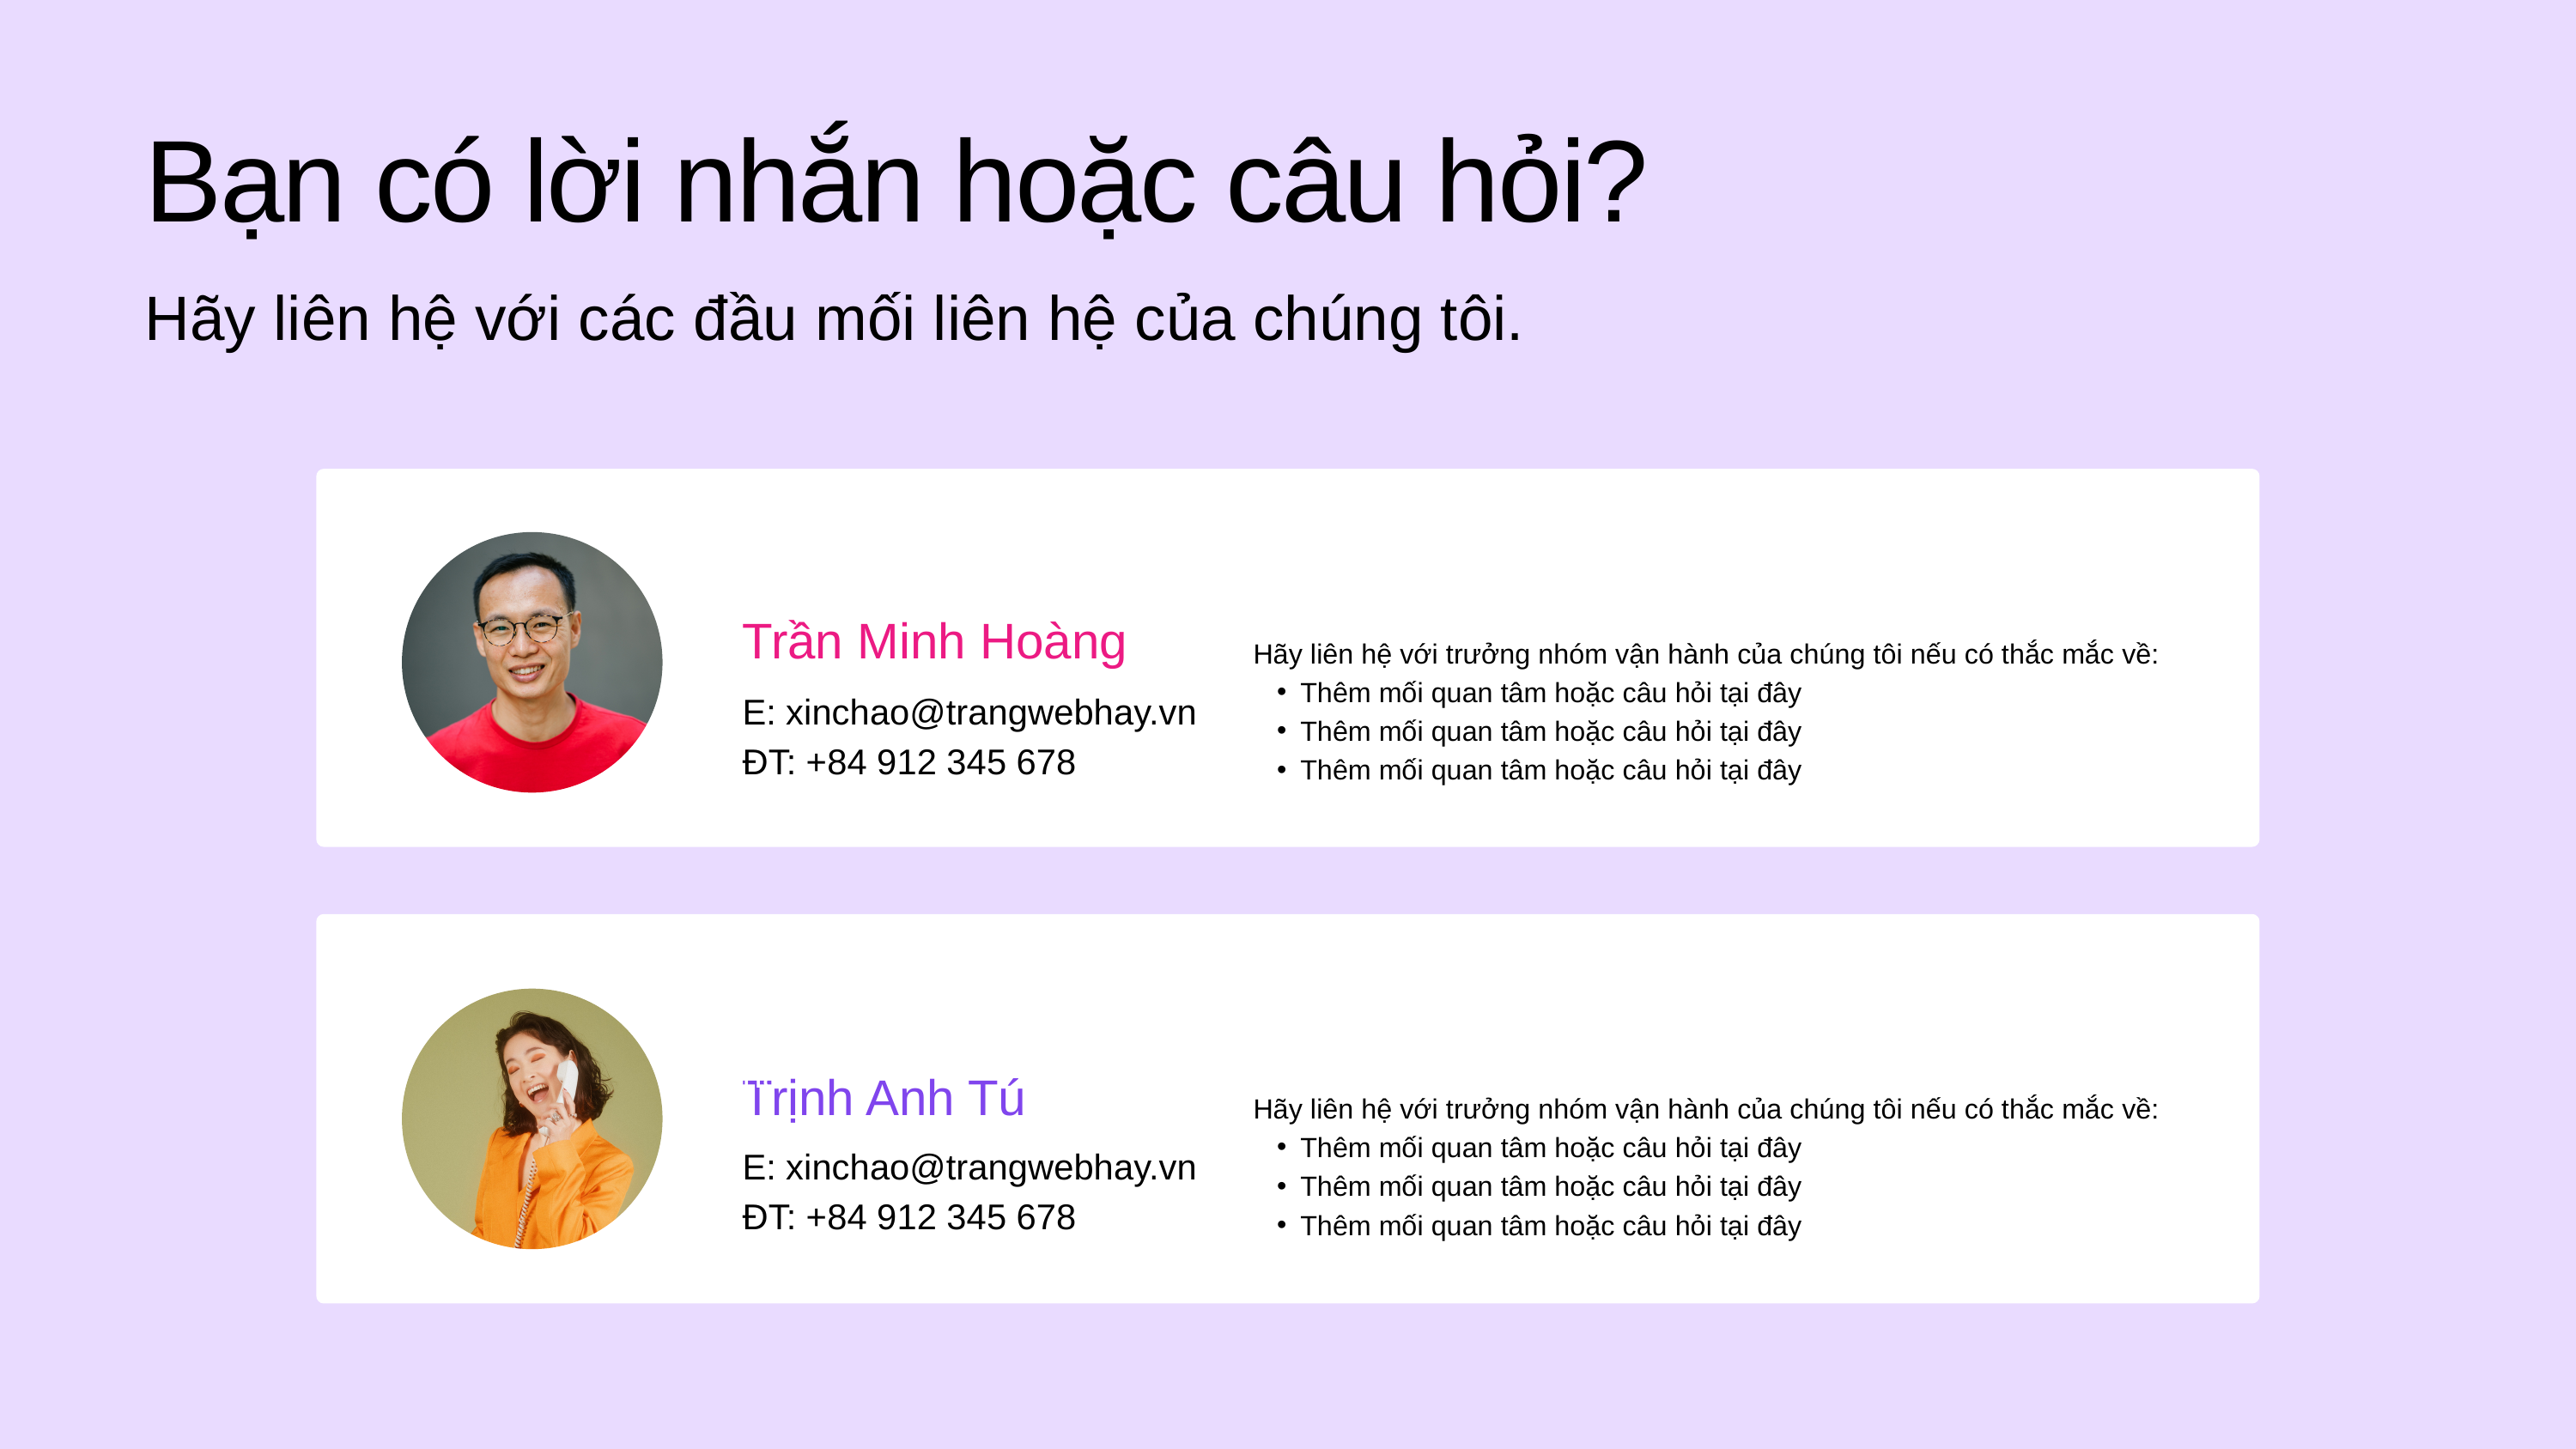

Bạn có lời nhắn hoặc câu hỏi?
Hãy liên hệ với các đầu mối liên hệ của chúng tôi.

Trưởng phòng
Trần Minh Hoàng
Hãy liên hệ với trưởng nhóm vận hành của chúng tôi nếu có thắc mắc về:
Thêm mối quan tâm hoặc câu hỏi tại đây
Thêm mối quan tâm hoặc câu hỏi tại đây
Thêm mối quan tâm hoặc câu hỏi tại đây
E: xinchao@trangwebhay.vn
ĐT: +84 912 345 678

Trưởng nhóm vận hành
Trịnh Anh Tú
Hãy liên hệ với trưởng nhóm vận hành của chúng tôi nếu có thắc mắc về:
Thêm mối quan tâm hoặc câu hỏi tại đây
Thêm mối quan tâm hoặc câu hỏi tại đây
Thêm mối quan tâm hoặc câu hỏi tại đây
E: xinchao@trangwebhay.vn
ĐT: +84 912 345 678